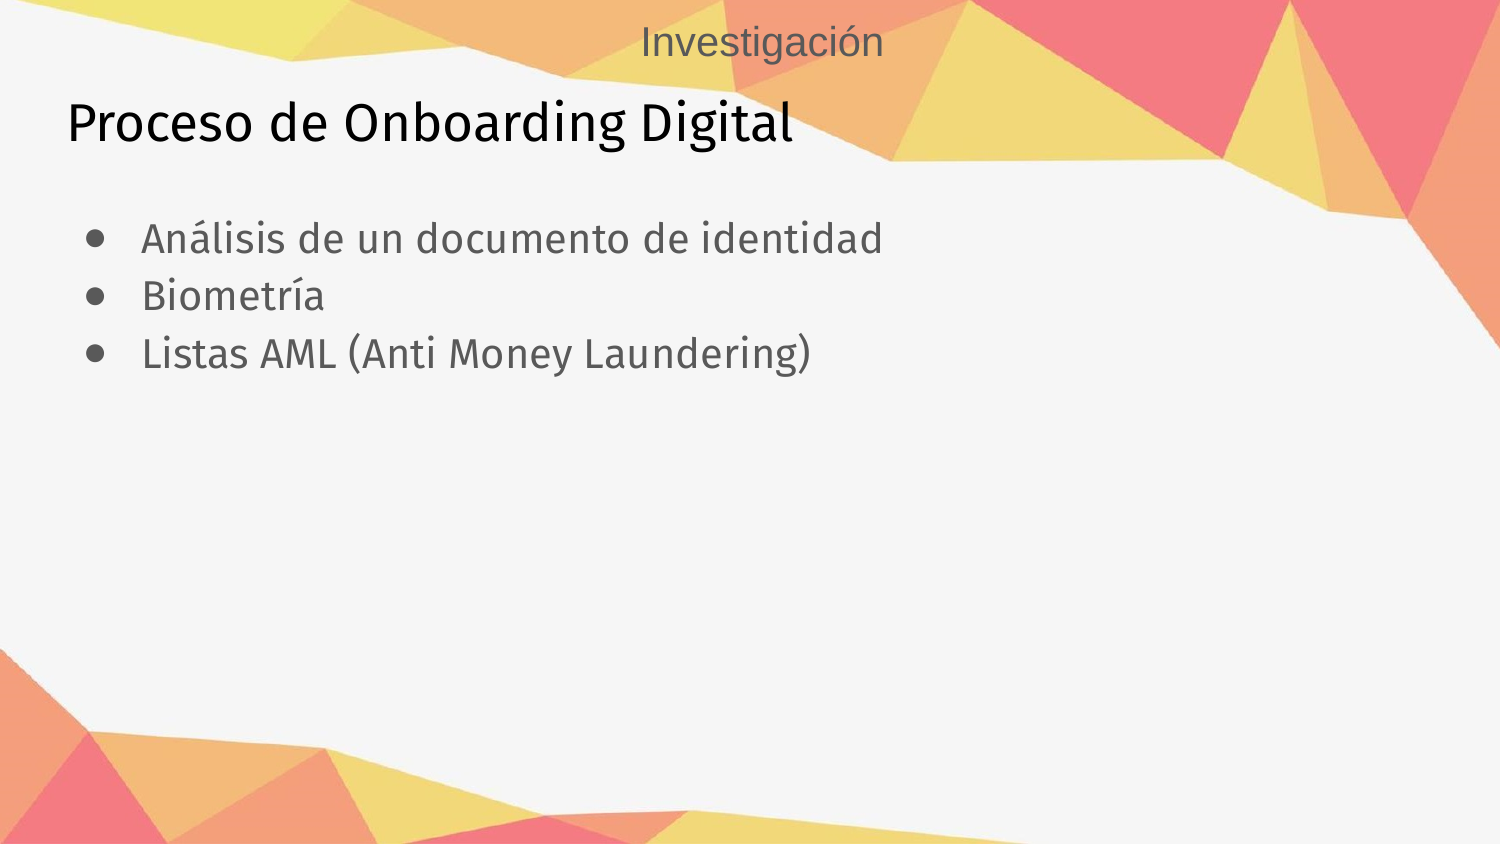

Investigación
# Proceso de Onboarding Digital
Análisis de un documento de identidad
Biometría
Listas AML (Anti Money Laundering)